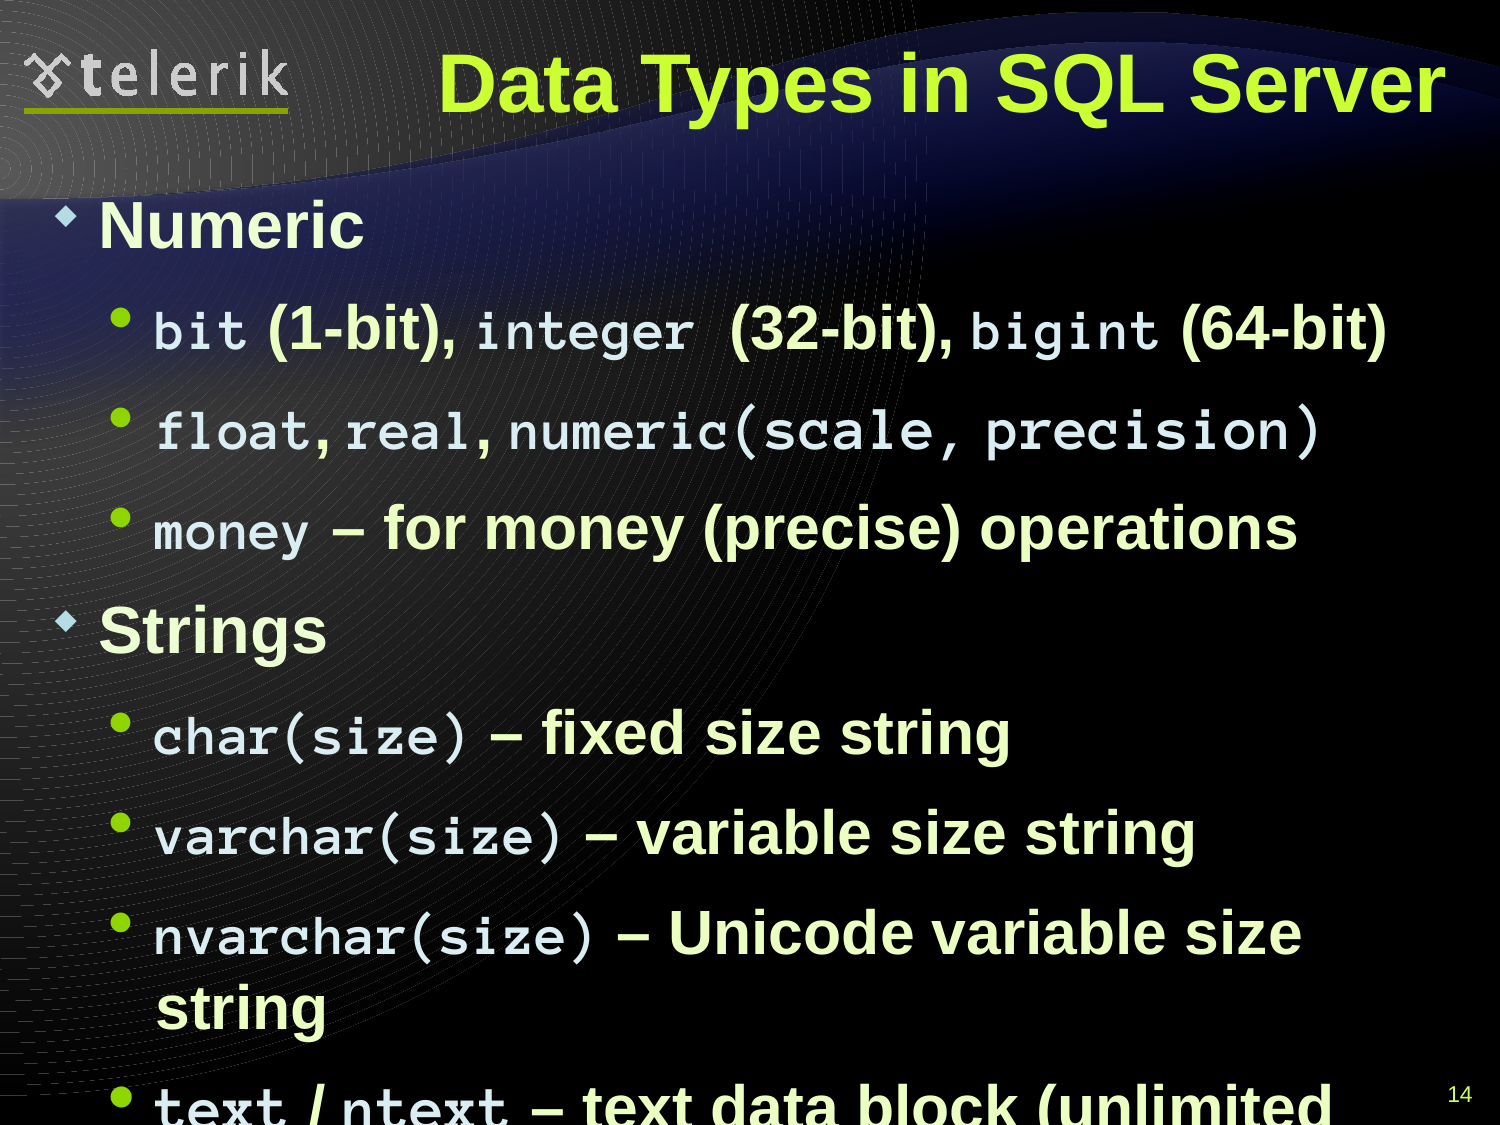

# Data Types in SQL Server
Numeric
bit (1-bit), integer (32-bit), bigint (64-bit)
float, real, numeric(scale, precision)
money – for money (precise) operations
Strings
char(size) – fixed size string
varchar(size) – variable size string
nvarchar(size) – Unicode variable size string
text / ntext – text data block (unlimited size)
14